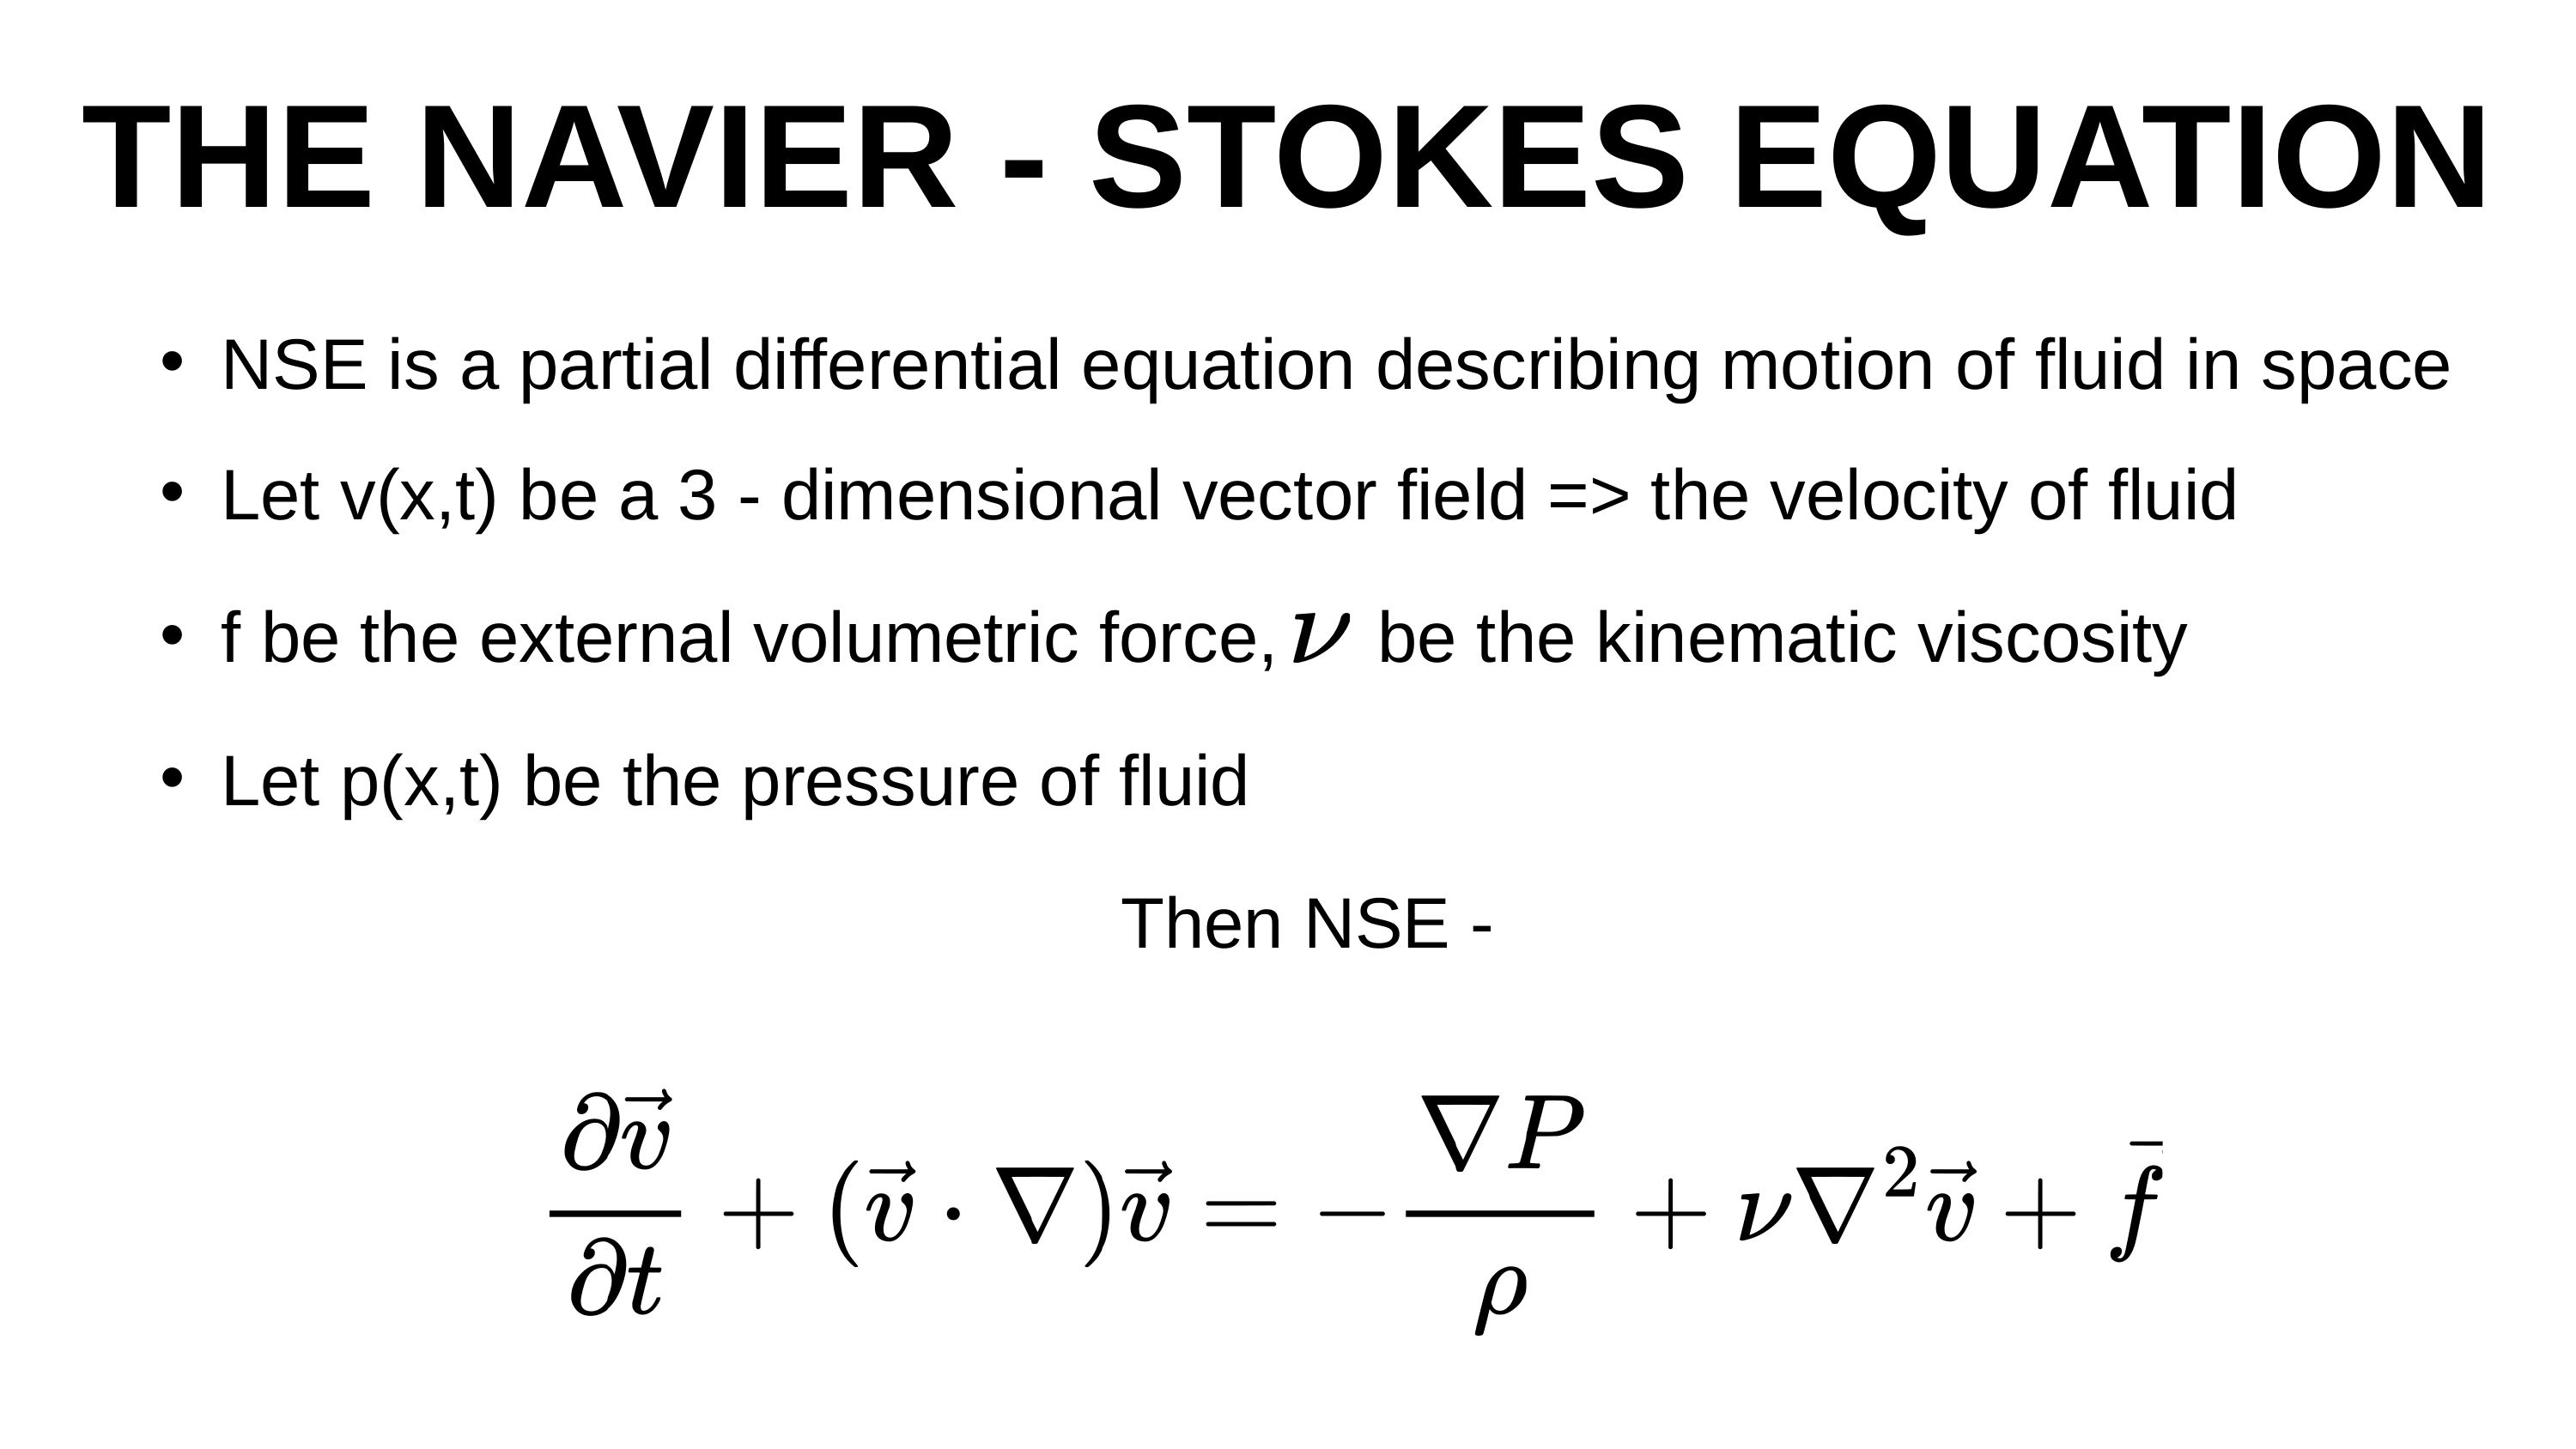

THE NAVIER - STOKES EQUATION
NSE is a partial differential equation describing motion of fluid in space
Let v(x,t) be a 3 - dimensional vector field => the velocity of fluid

f be the external volumetric force,     be the kinematic viscosity

Let p(x,t) be the pressure of fluid

Then NSE -